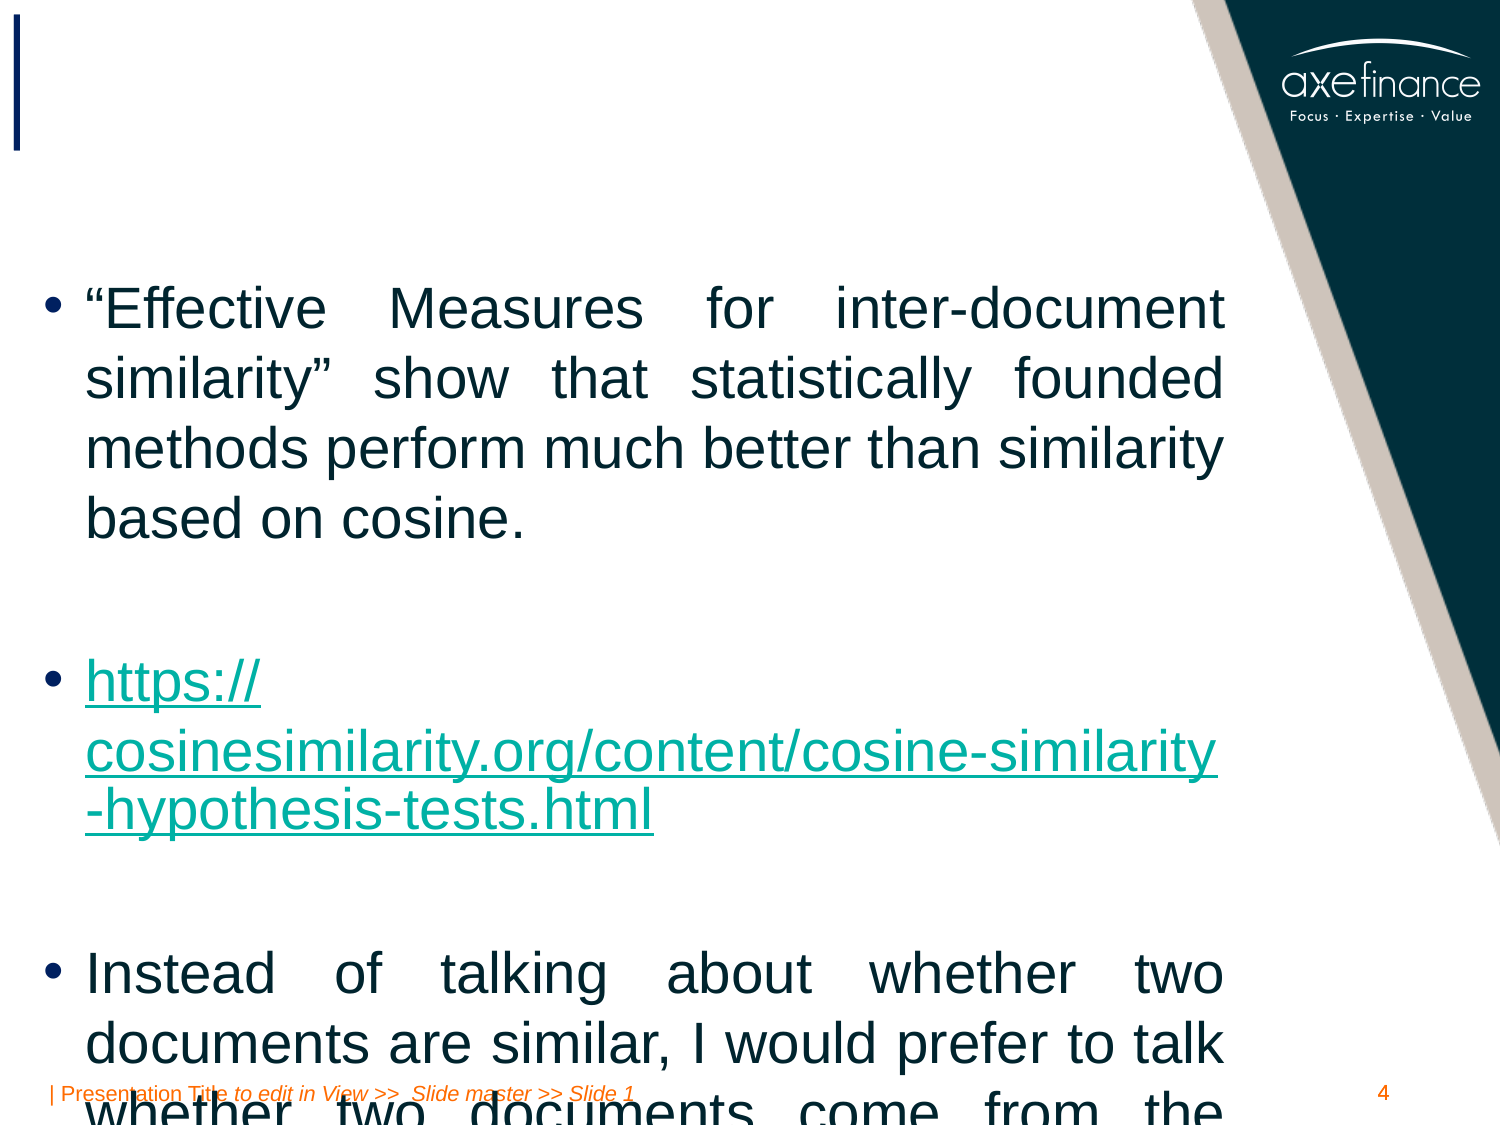

#
“Effective Measures for inter-document similarity” show that statistically founded methods perform much better than similarity based on cosine.

https://cosinesimilarity.org/content/cosine-similarity-hypothesis-tests.html

Instead of talking about whether two documents are similar, I would prefer to talk whether two documents come from the same distribution.